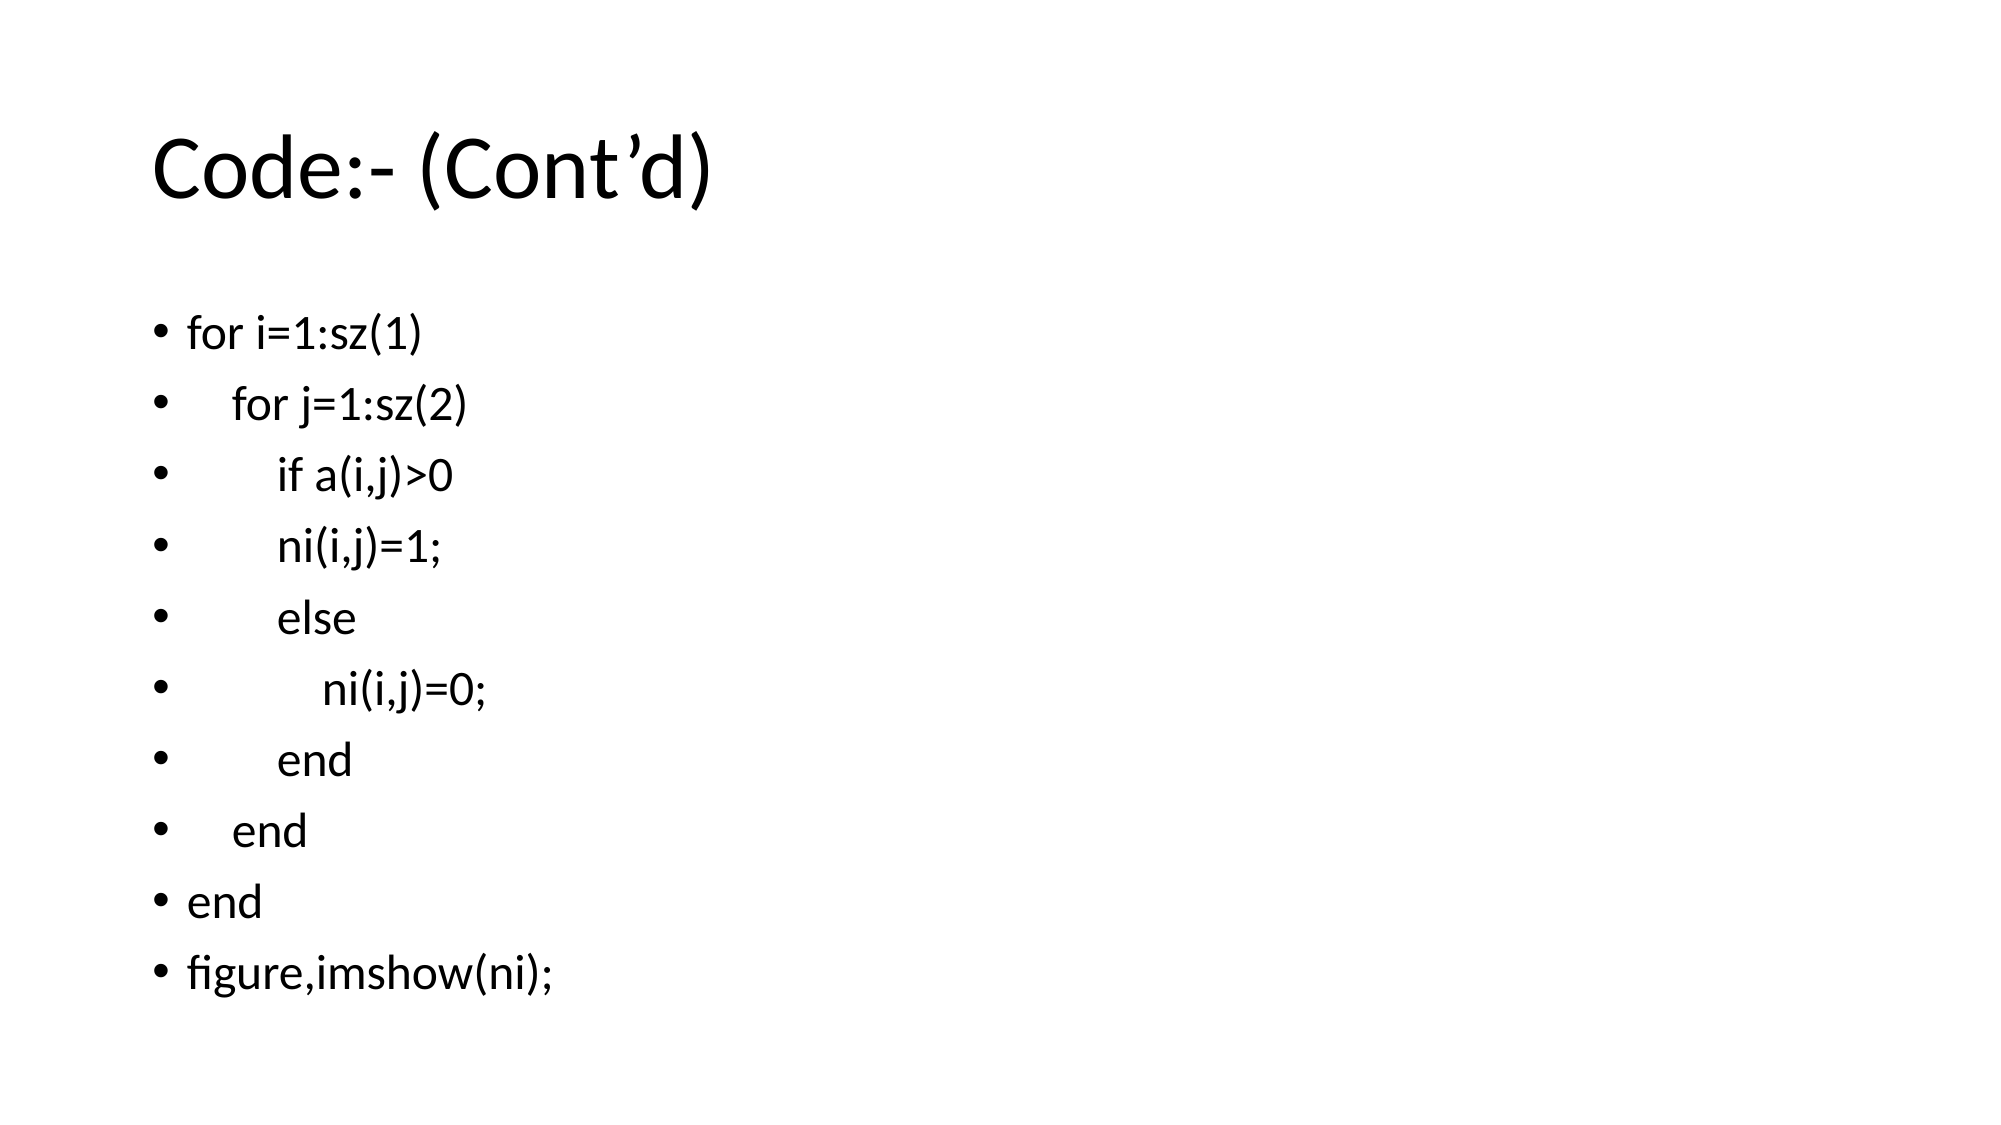

# Code:- (Cont’d)
for i=1:sz(1)
    for j=1:sz(2)
        if a(i,j)>0
        ni(i,j)=1;
        else
            ni(i,j)=0;
        end
    end
end
figure,imshow(ni);